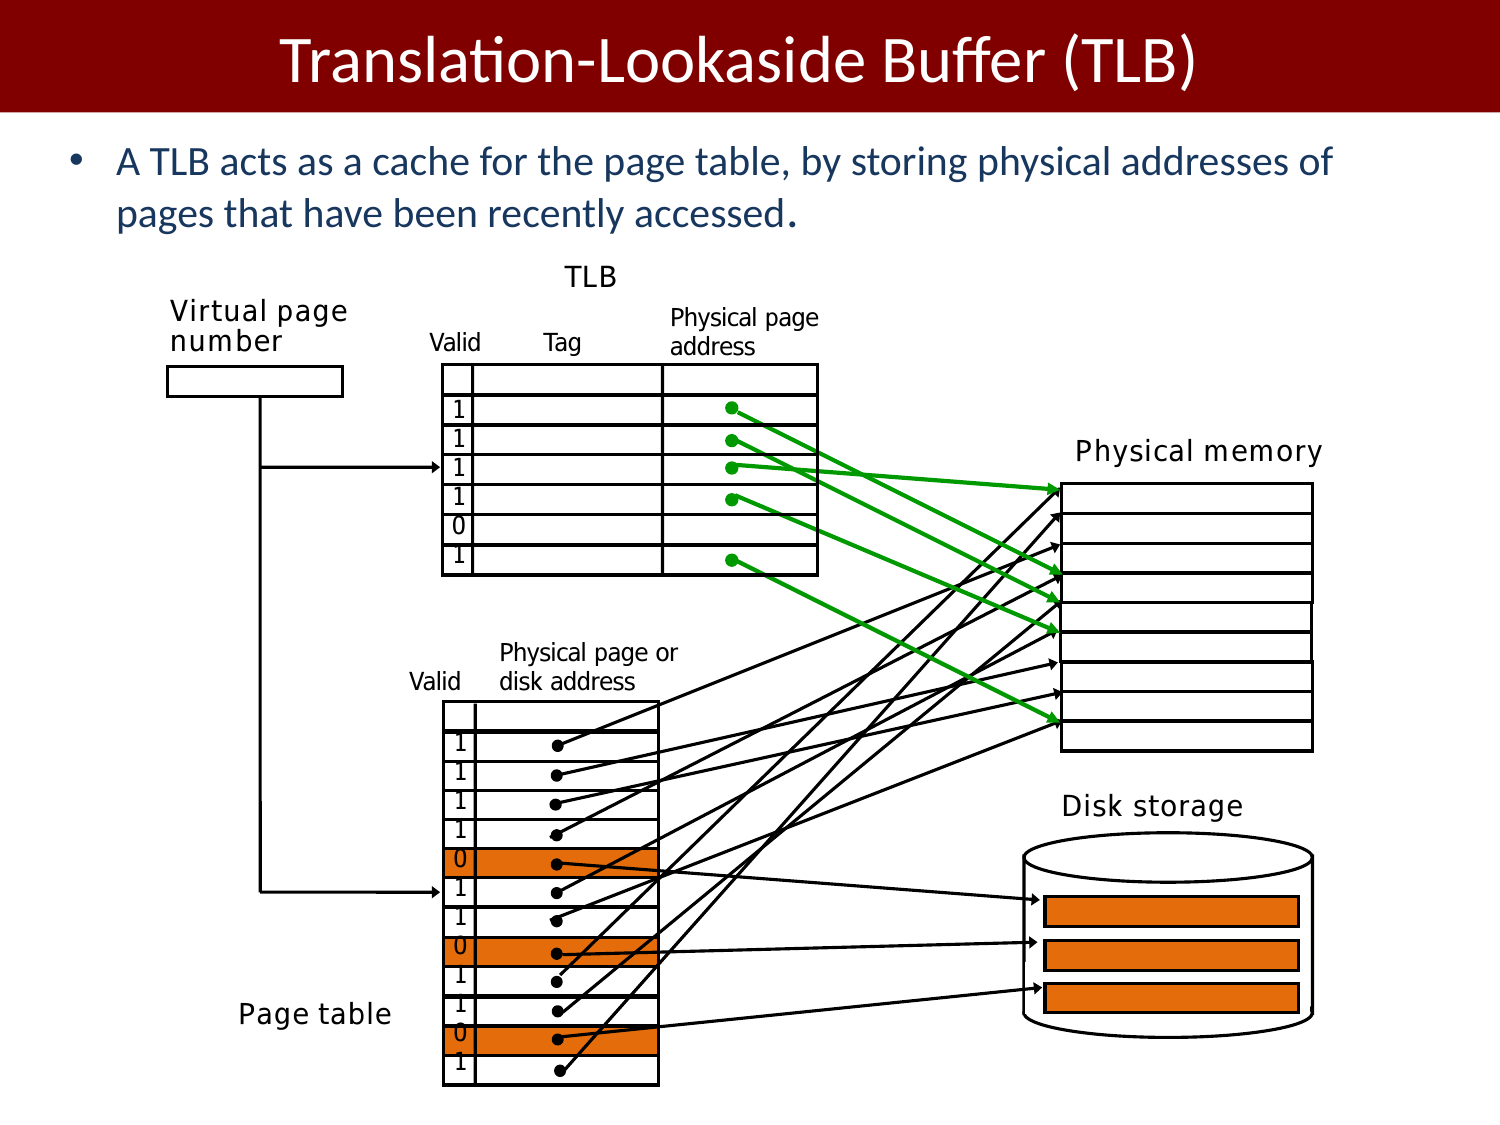

# Translation-Lookaside Buffer (TLB)
A TLB acts as a cache for the page table, by storing physical addresses of pages that have been recently accessed.
TLB
Valid        Tag

1
1
1
1
0
1

Virtual page number
Physical page
address

Physical memory

Physical page or
disk address
Valid

1
1
1
1
0
1
1
0
1
1
0
1

Disk storage

Page table